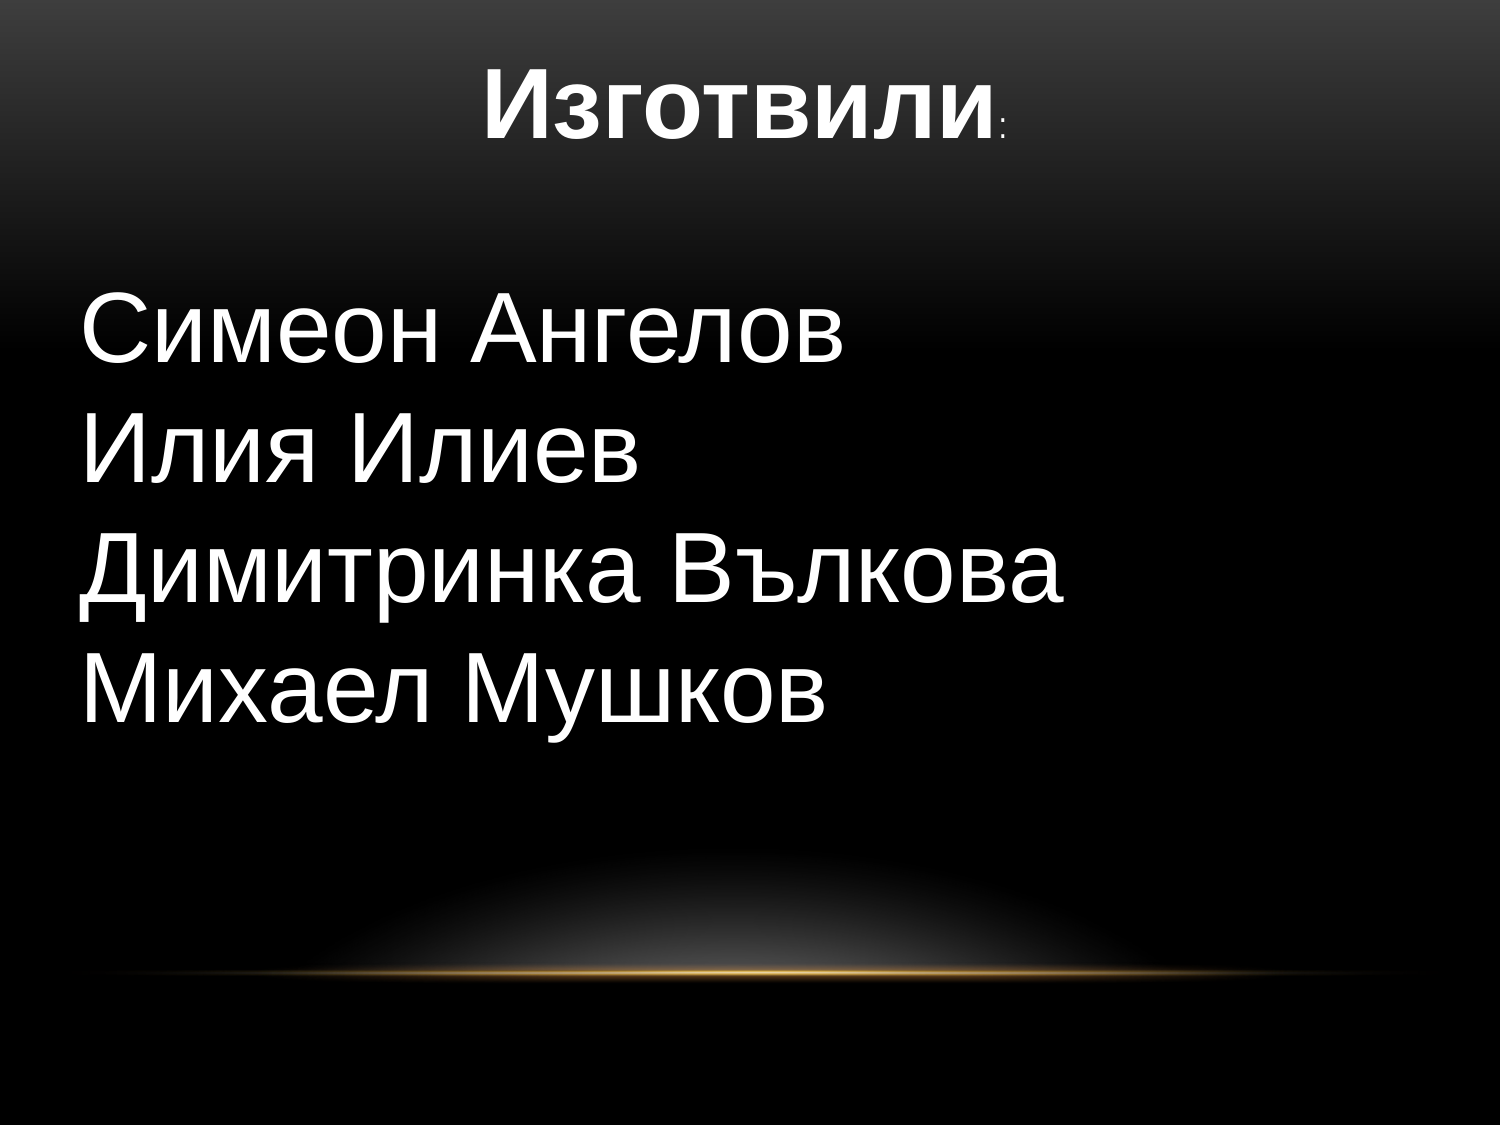

Изготвили:
Симеон Ангелов
Илия Илиев
Димитринка Вълкова
Михаел Мушков